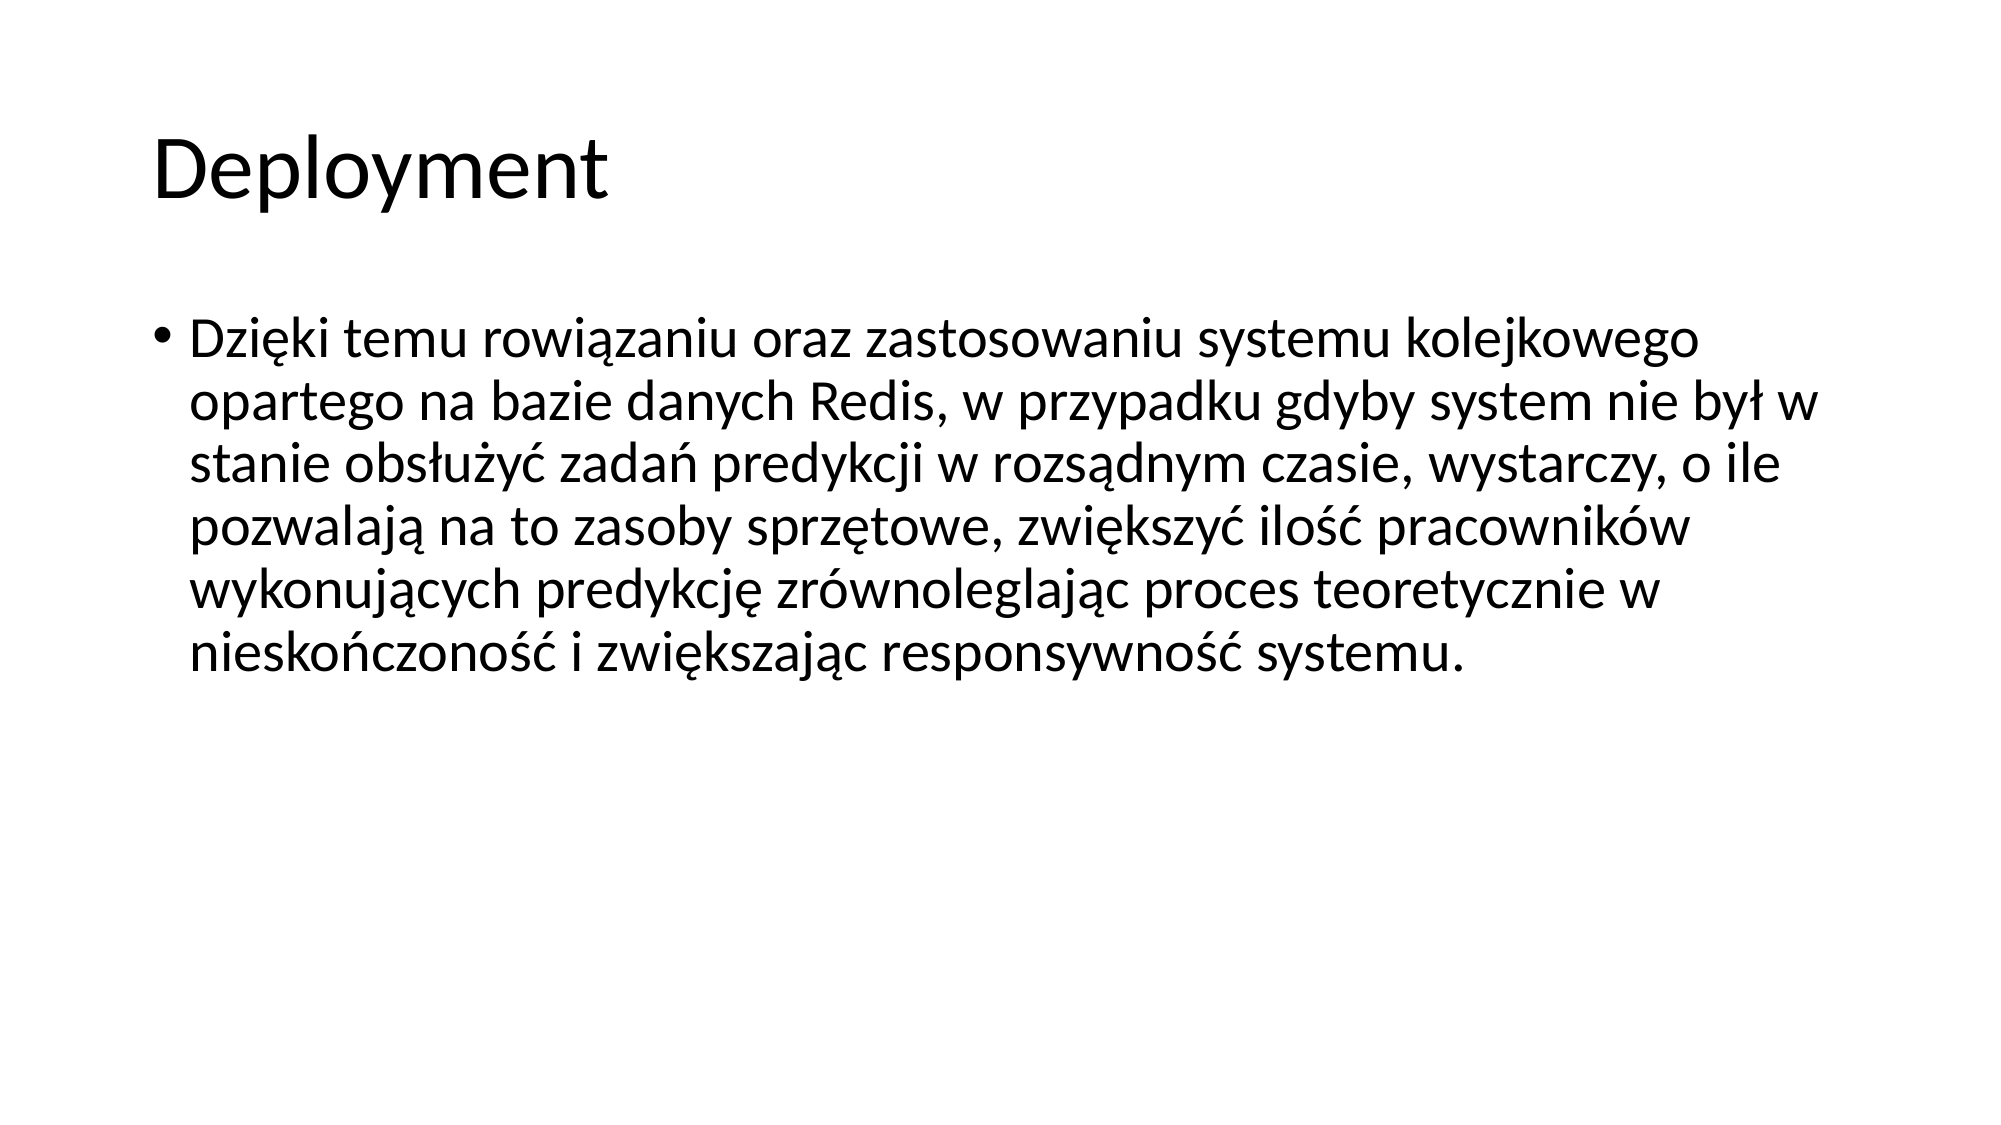

# Deployment
Dzięki temu rowiązaniu oraz zastosowaniu systemu kolejkowego opartego na bazie danych Redis, w przypadku gdyby system nie był w stanie obsłużyć zadań predykcji w rozsądnym czasie, wystarczy, o ile pozwalają na to zasoby sprzętowe, zwiększyć ilość pracowników wykonujących predykcję zrównoleglając proces teoretycznie w nieskończoność i zwiększając responsywność systemu.